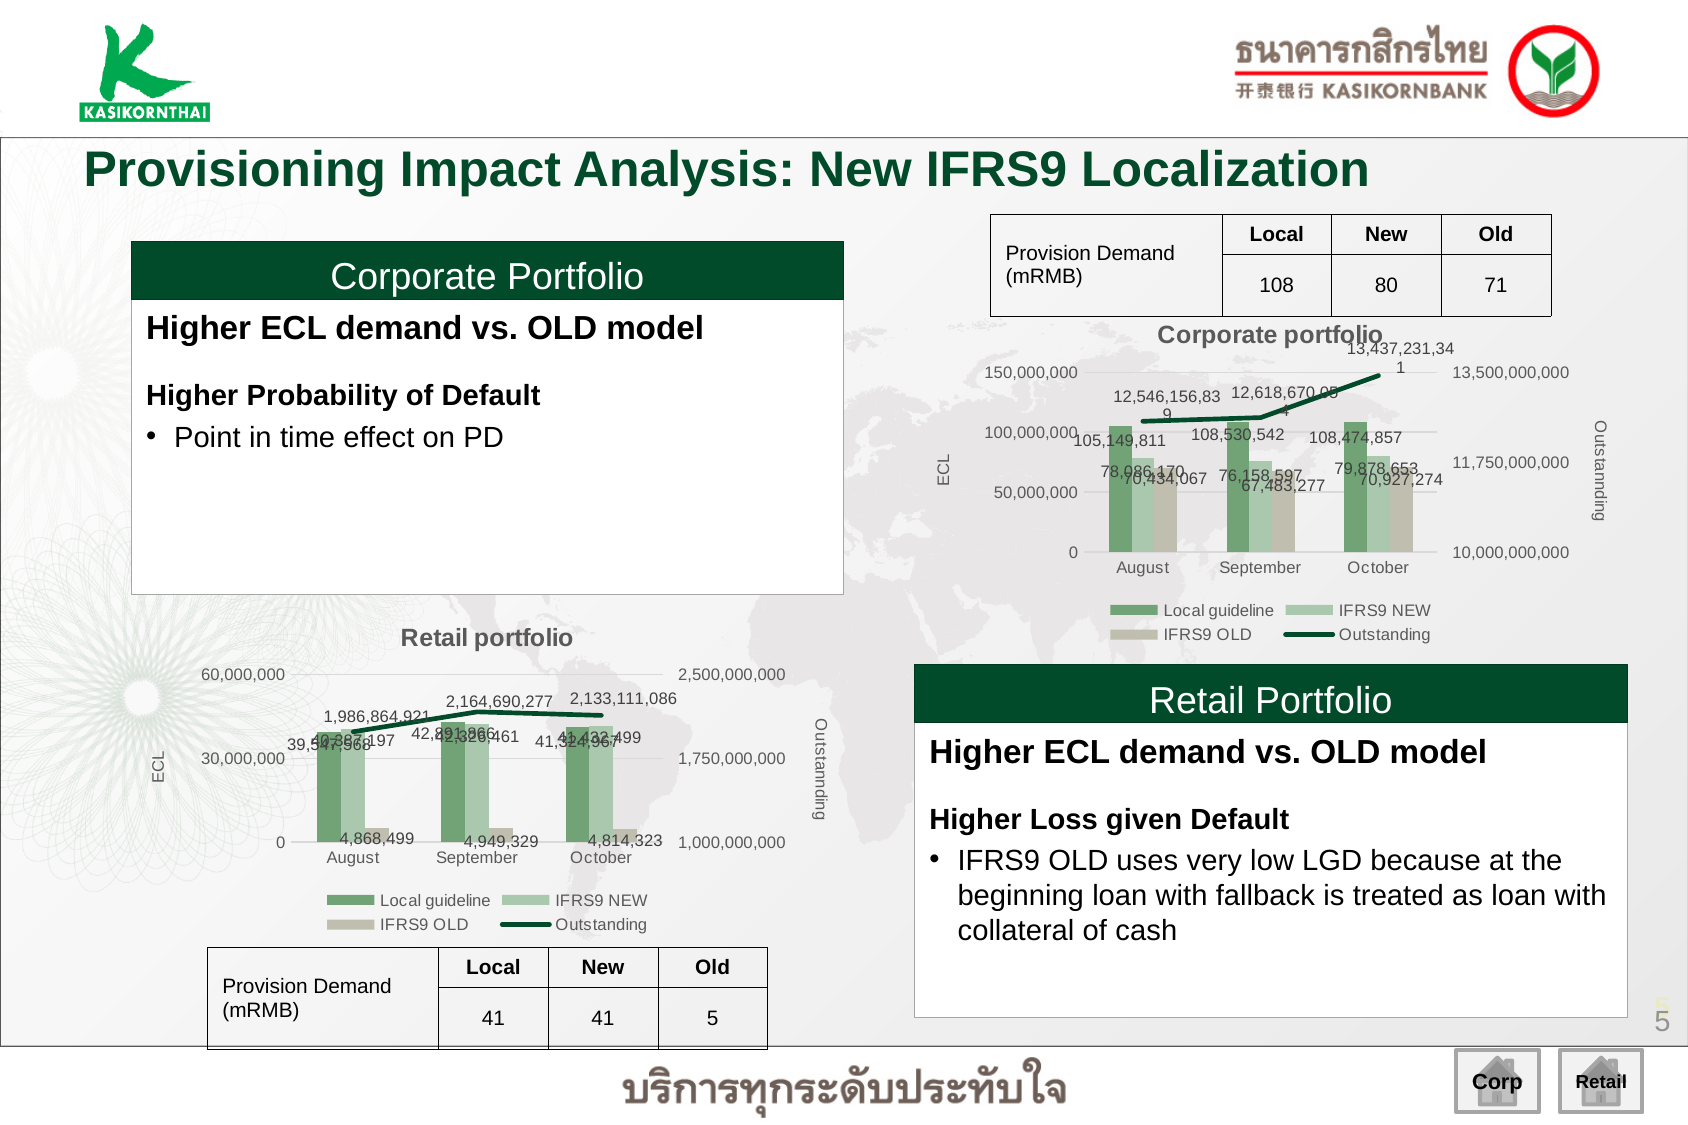

Provisioning Impact Analysis: New IFRS9 Localization
| Provision Demand (mRMB) | Local | New | Old |
| --- | --- | --- | --- |
|  | 108 | 80 | 71 |
Corporate Portfolio
Higher ECL demand vs. OLD model

Higher Probability of Default
Point in time effect on PD

### Chart: Corporate portfolio

| Category | Local guideline | IFRS9 NEW | IFRS9 OLD | Outstanding |
|---|---|---|---|---|
| August | 105149811.06574221 | 78086169.65560392 | 70434067.28627275 | 12546156839.340113 |
| September | 108530542.24153255 | 76158597.31418568 | 67483276.9252384 | 12618670054.338387 |
| October | 108474857.13399374 | 79878652.74223155 | 70927274.19776528 | 13437231341.125076 |

### Chart: Retail portfolio

| Category | Local guideline | IFRS9 NEW | IFRS9 OLD | Outstanding |
|---|---|---|---|---|
| August | 39547567.6930348 | 40387196.66599175 | 4868499.29 | 1986864920.880005 |
| September | 42891865.968550034 | 42326461.11555622 | 4949329.03 | 2164690276.6700025 |
| October | 41324966.8612468 | 41432499.12353707 | 4814323.091509374 | 2133111085.9200034 |
Retail Portfolio
Higher ECL demand vs. OLD model

Higher Loss given Default
IFRS9 OLD uses very low LGD because at the beginning loan with fallback is treated as loan with collateral of cash

| Provision Demand (mRMB) | Local | New | Old |
| --- | --- | --- | --- |
|  | 41 | 41 | 5 |
Corp
Retail